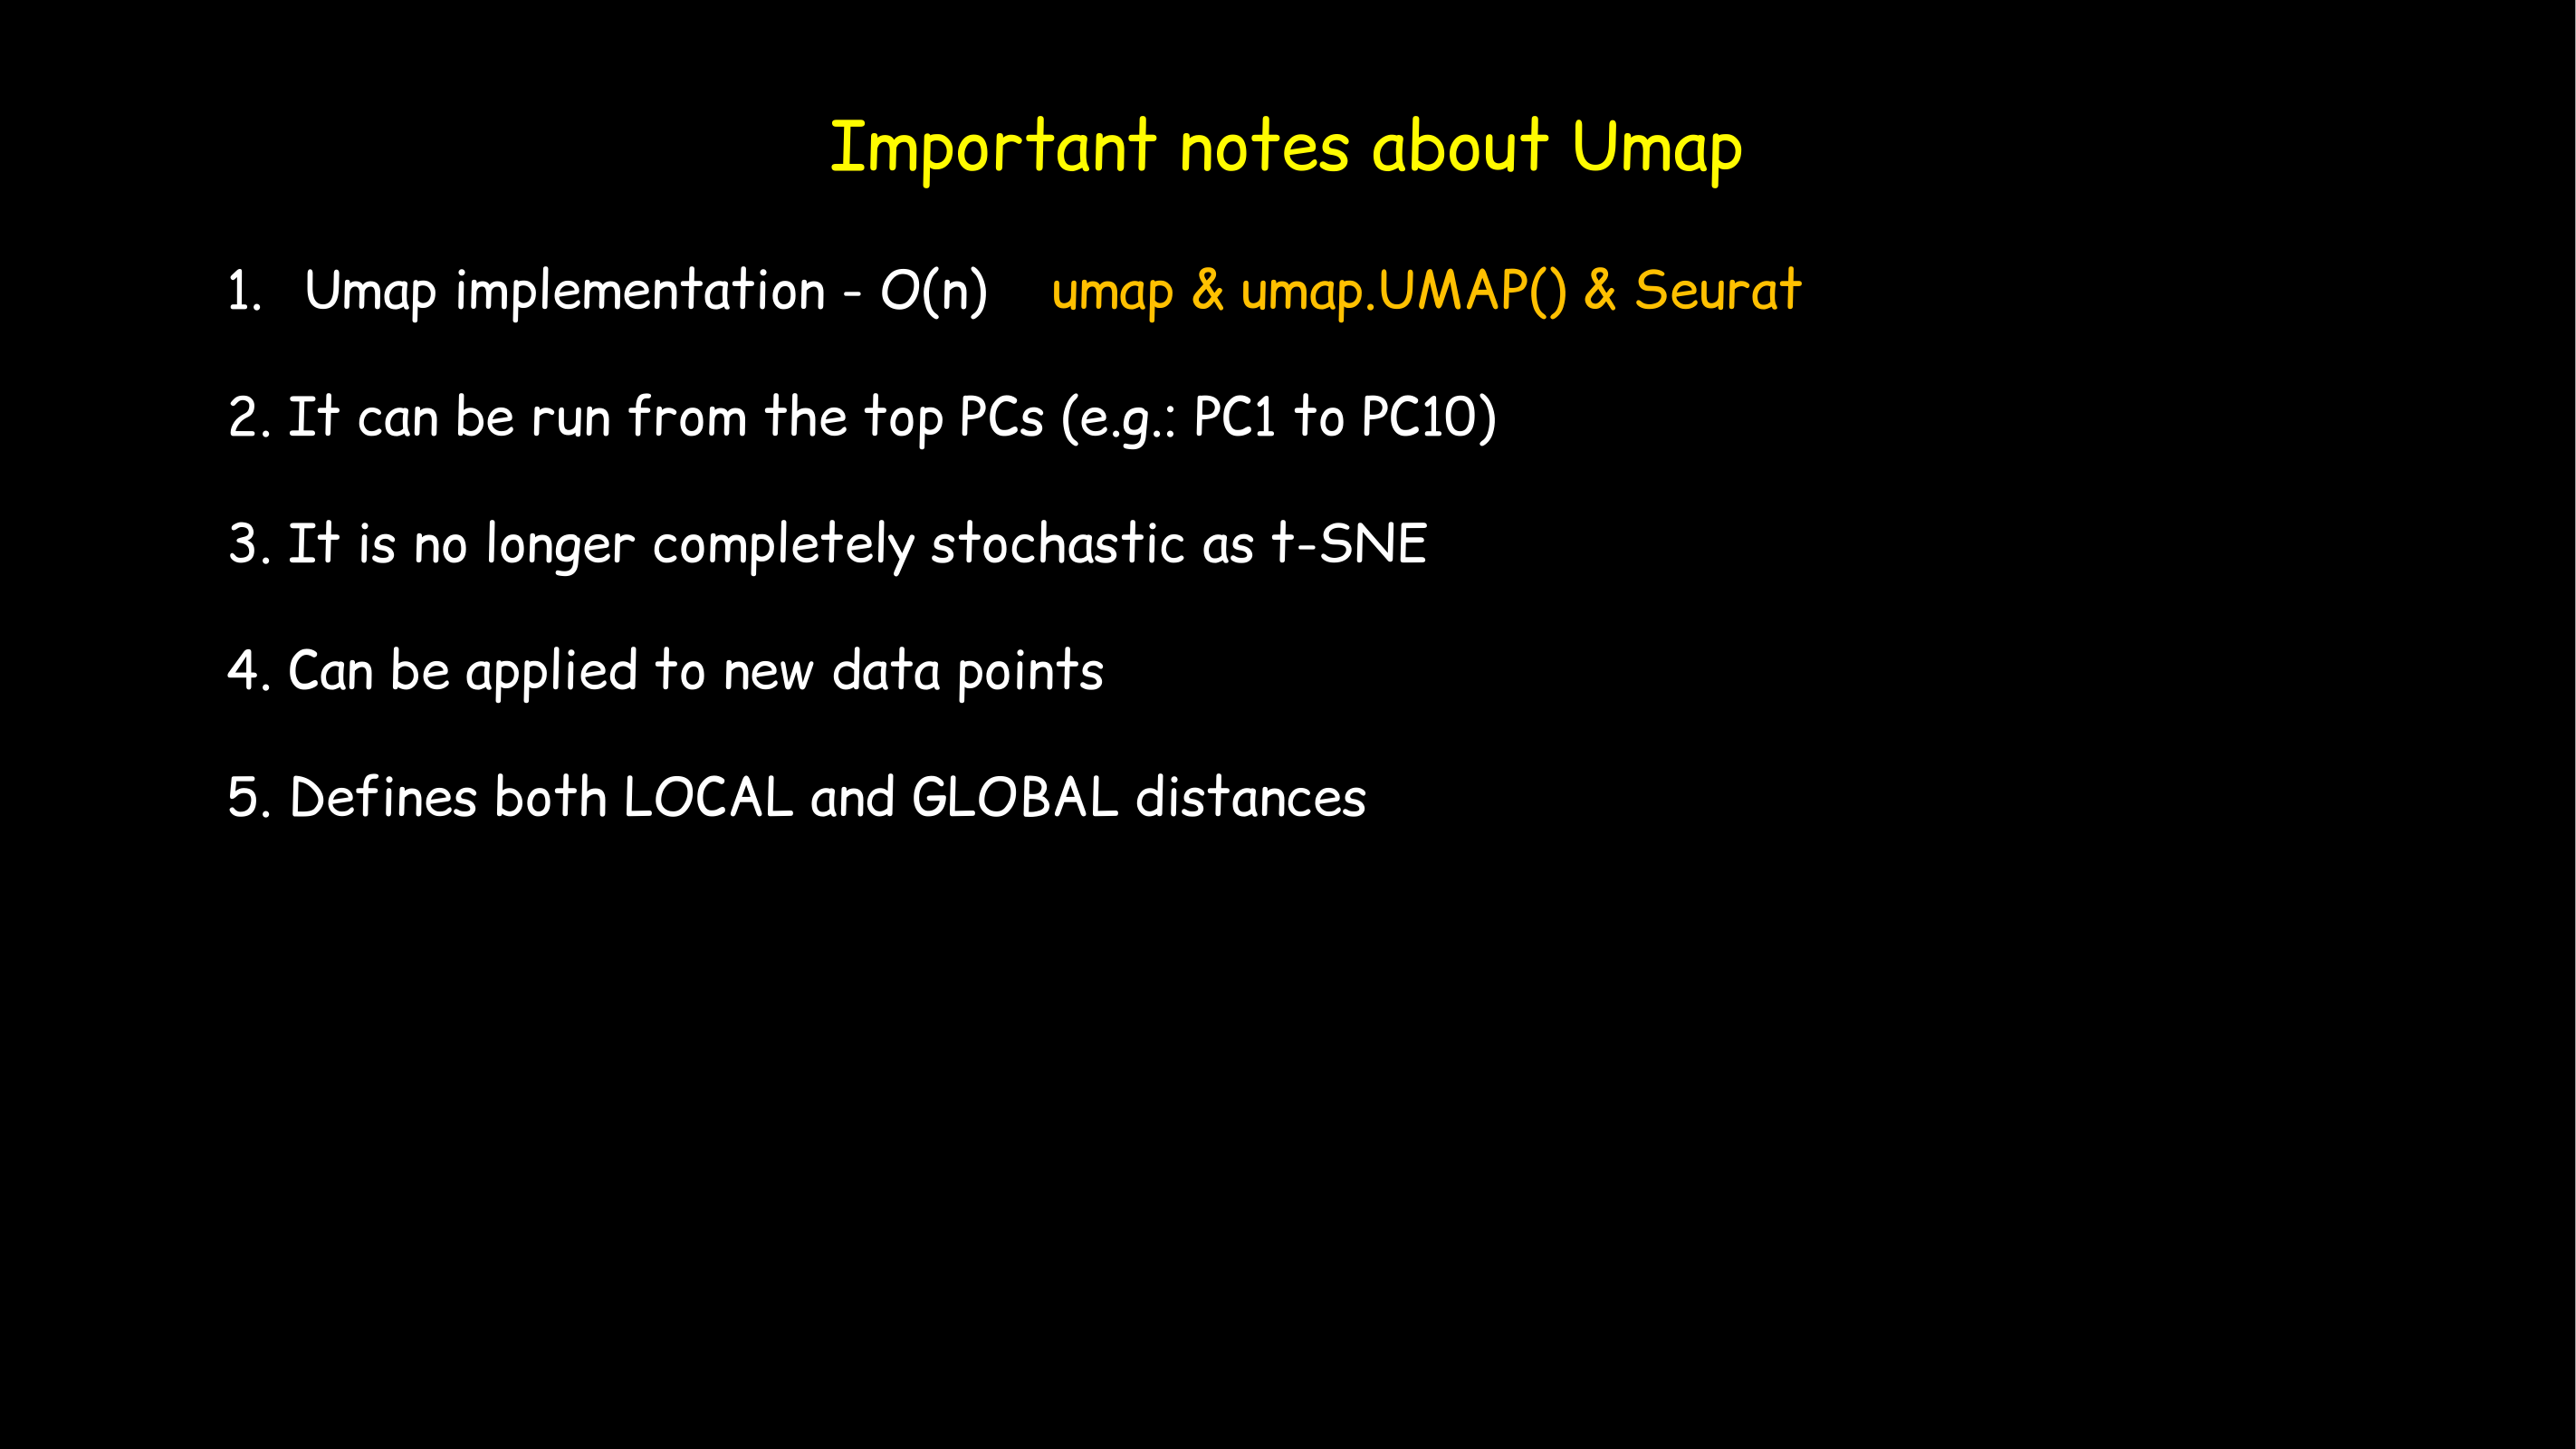

Important notes about Umap
Umap implementation - O(n)    umap & umap.UMAP() & Seurat

2. It can be run from the top PCs (e.g.: PC1 to PC10)

3. It is no longer completely stochastic as t-SNE

4. Can be applied to new data points

5. Defines both LOCAL and GLOBAL distances